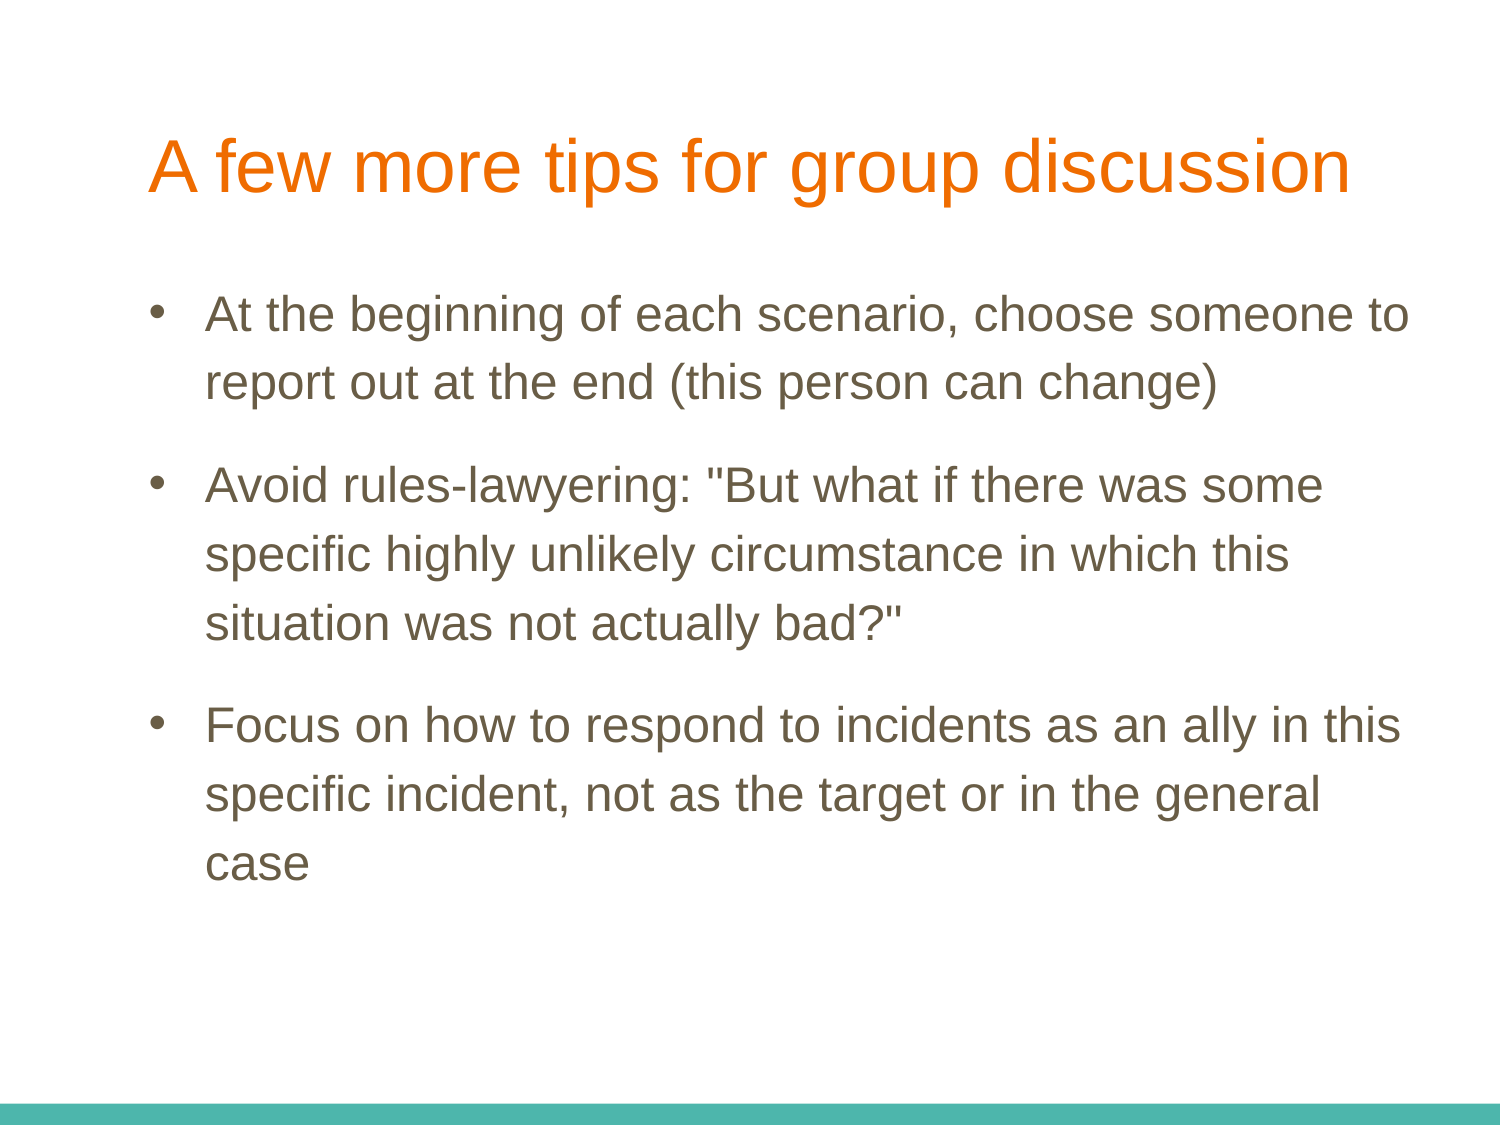

# A few more tips for group discussion
At the beginning of each scenario, choose someone to report out at the end (this person can change)
Avoid rules-lawyering: "But what if there was some specific highly unlikely circumstance in which this situation was not actually bad?"
Focus on how to respond to incidents as an ally in this specific incident, not as the target or in the general case